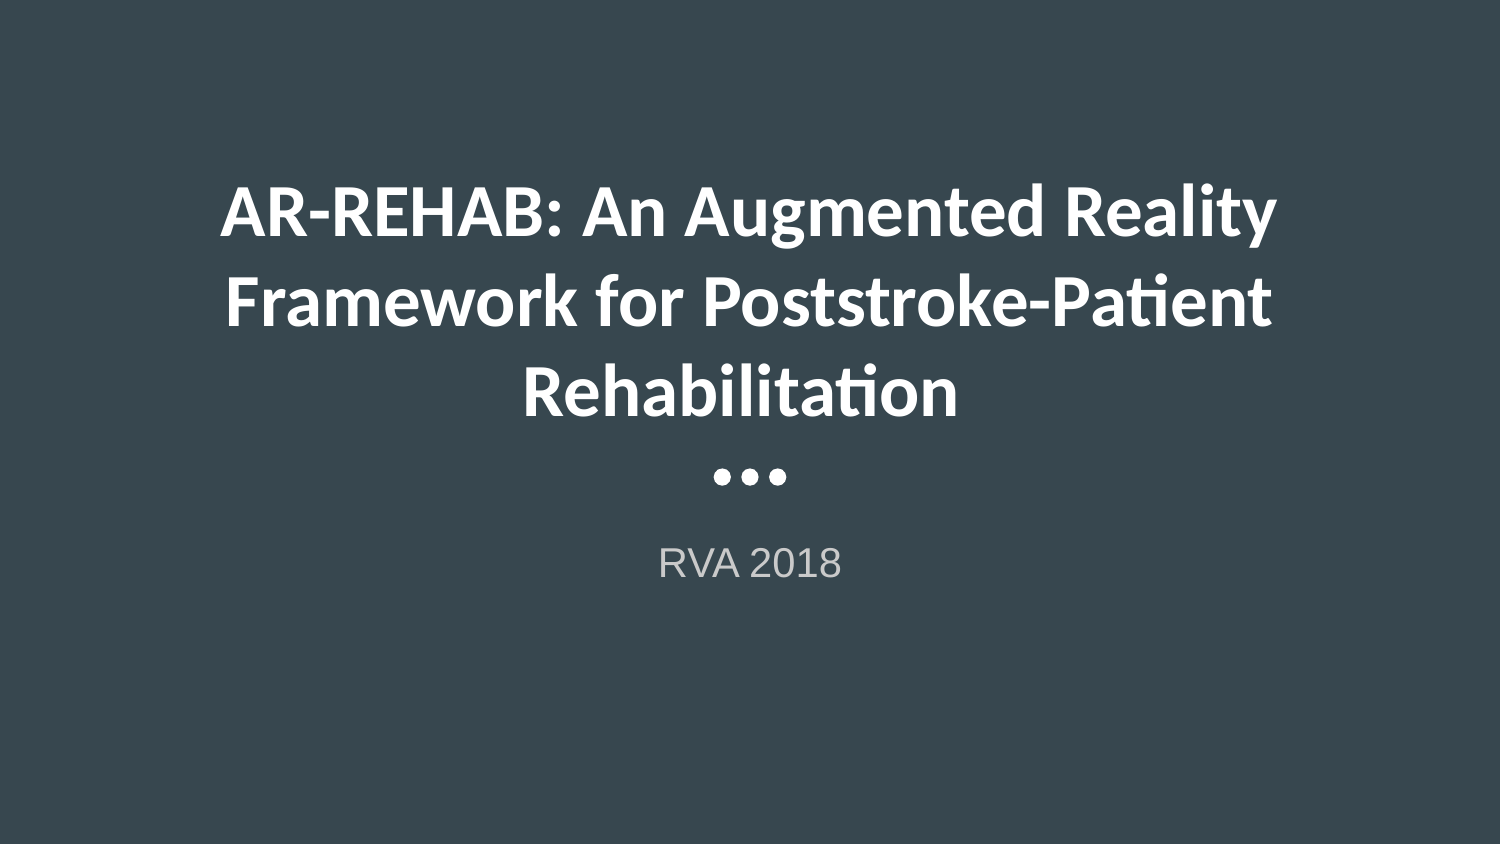

# AR-REHAB: An Augmented Reality Framework for Poststroke-Patient Rehabilitation
RVA 2018